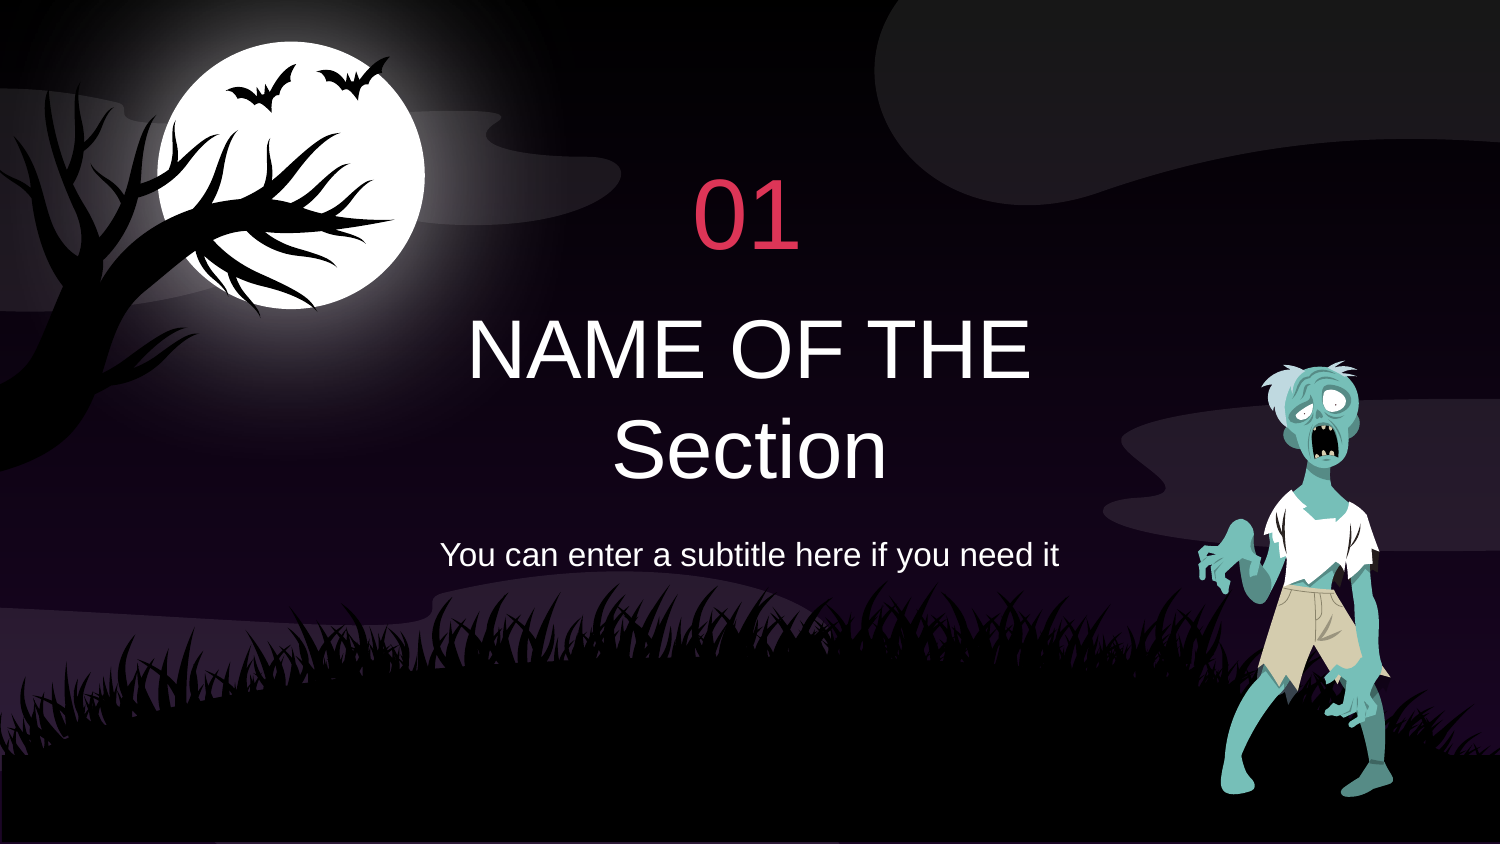

01
# NAME OF THE Section

You can enter a subtitle here if you need it